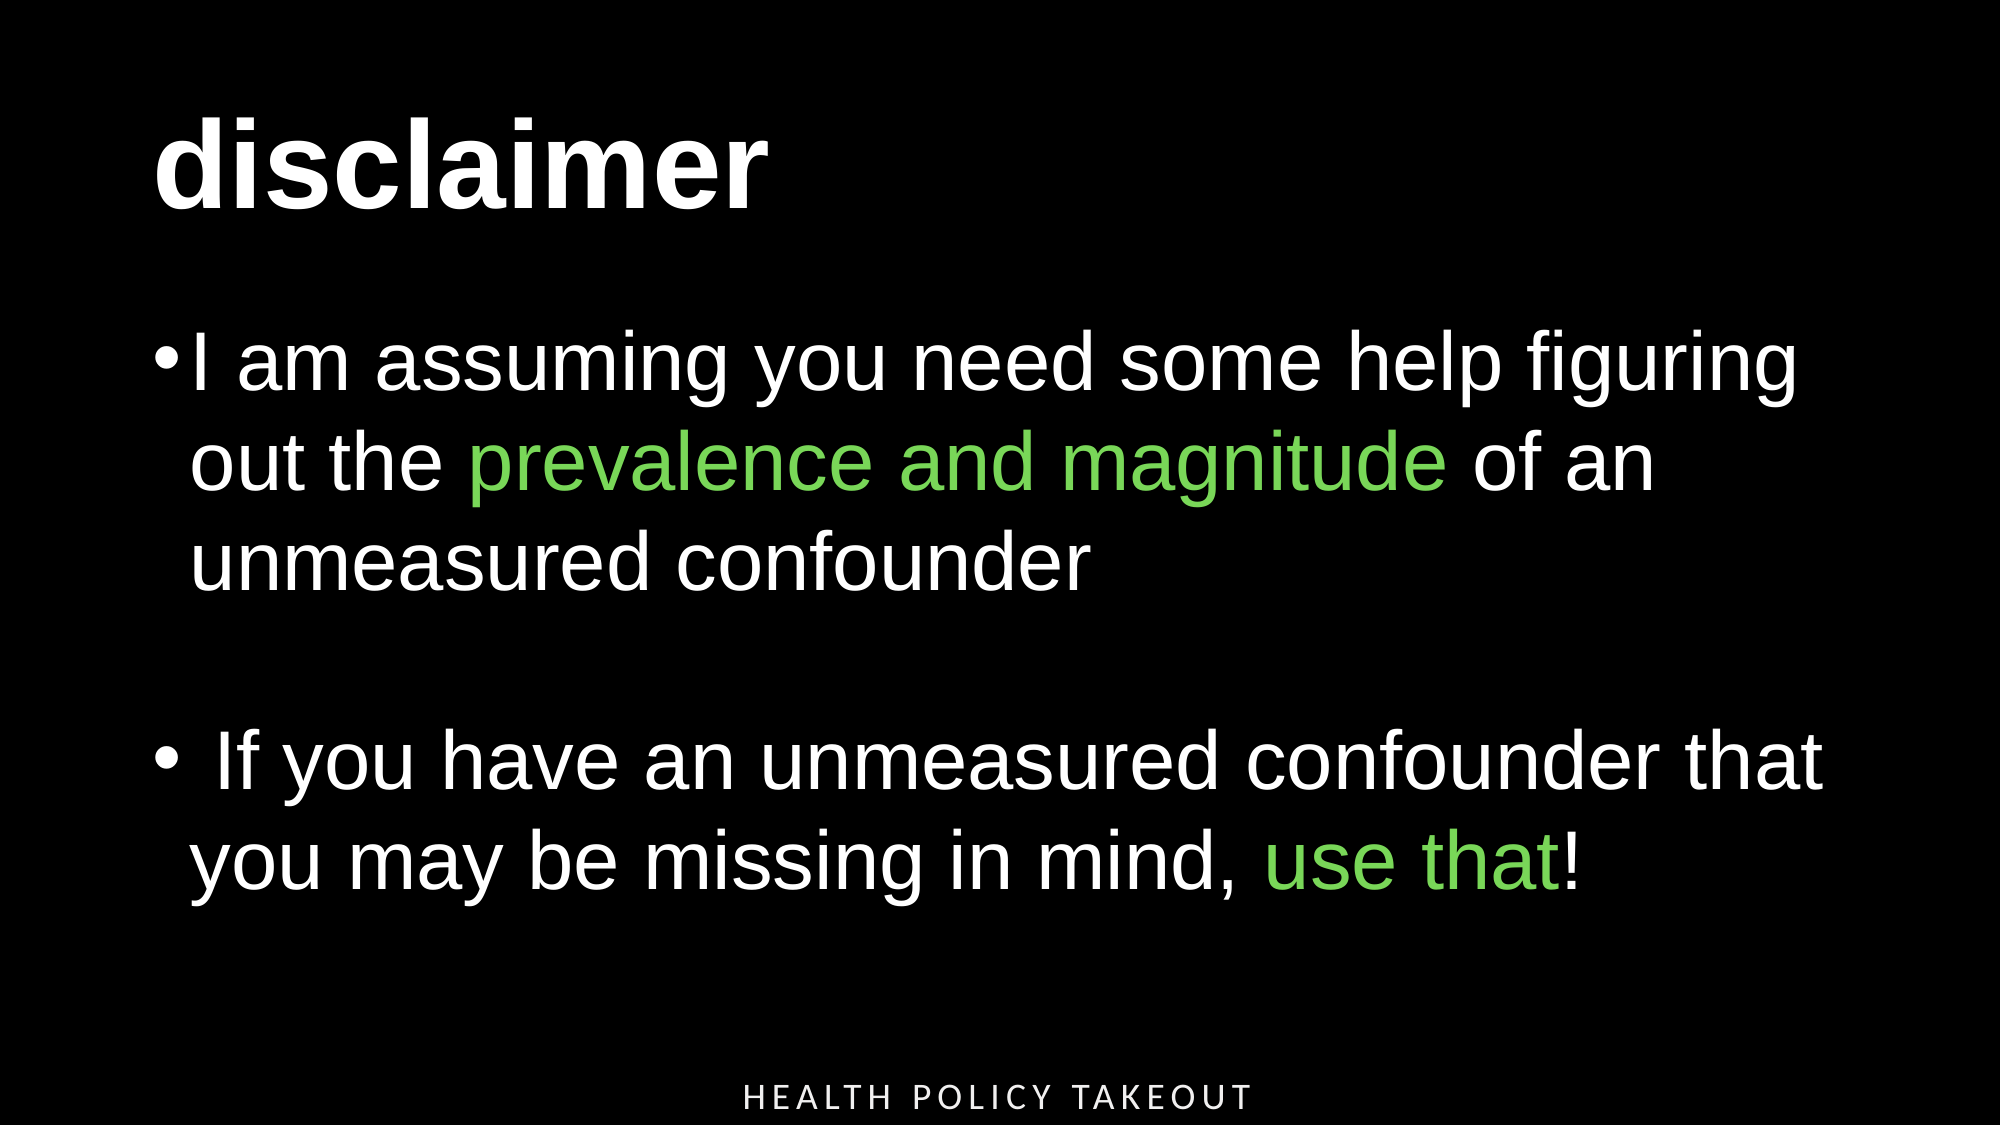

# disclaimer
I am assuming you need some help figuring out the prevalence and magnitude of an unmeasured confounder

 If you have an unmeasured confounder that you may be missing in mind, use that!

Health Policy Takeout Thursday